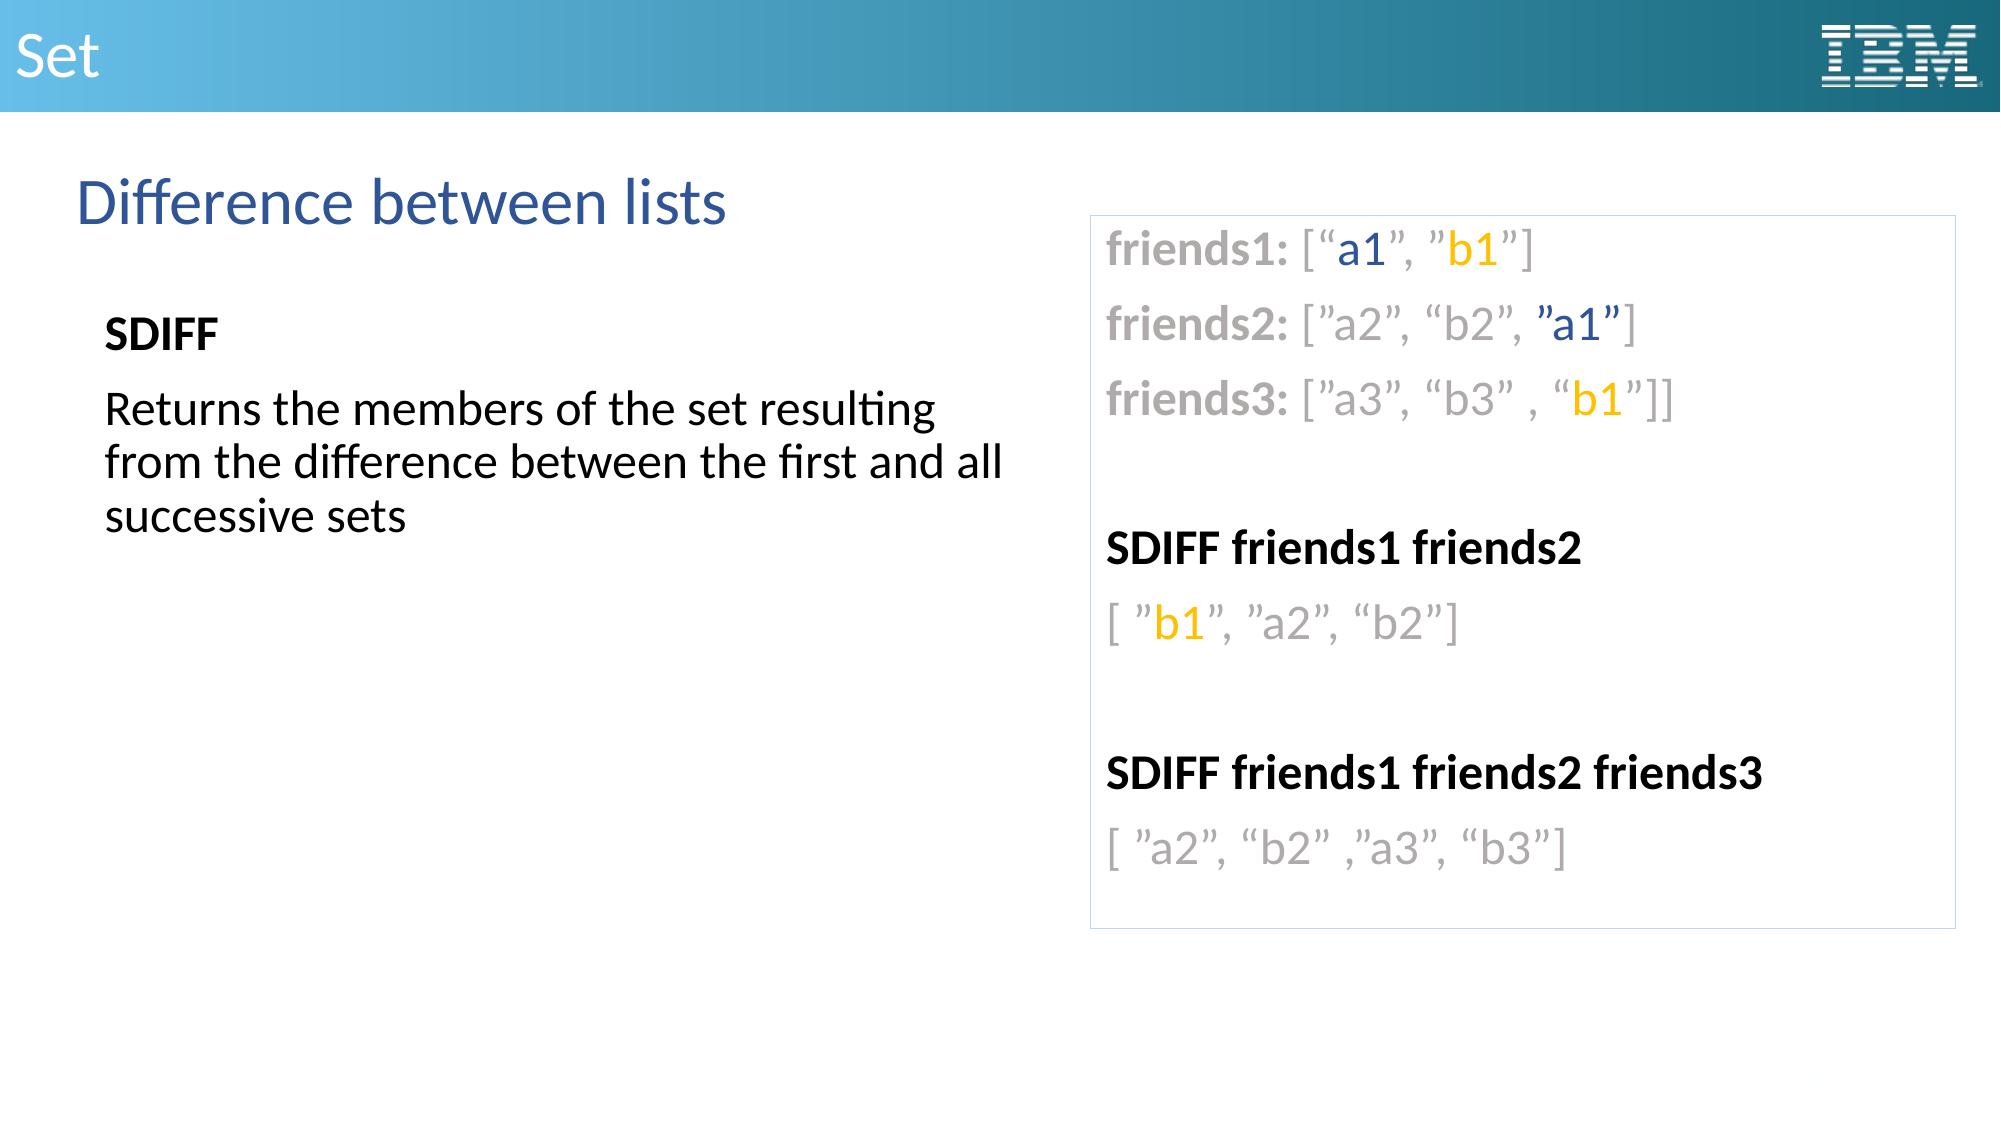

# Set
Difference between lists
friends1: [“a1”, ”b1”]
friends2: [”a2”, “b2”, ”a1”]
friends3: [”a3”, “b3” , “b1”]]

SDIFF friends1 friends2
[ ”b1”, ”a2”, “b2”]

SDIFF friends1 friends2 friends3
[ ”a2”, “b2” ,”a3”, “b3”]
SDIFF
Returns the members of the set resulting from the difference between the first and all successive sets
52